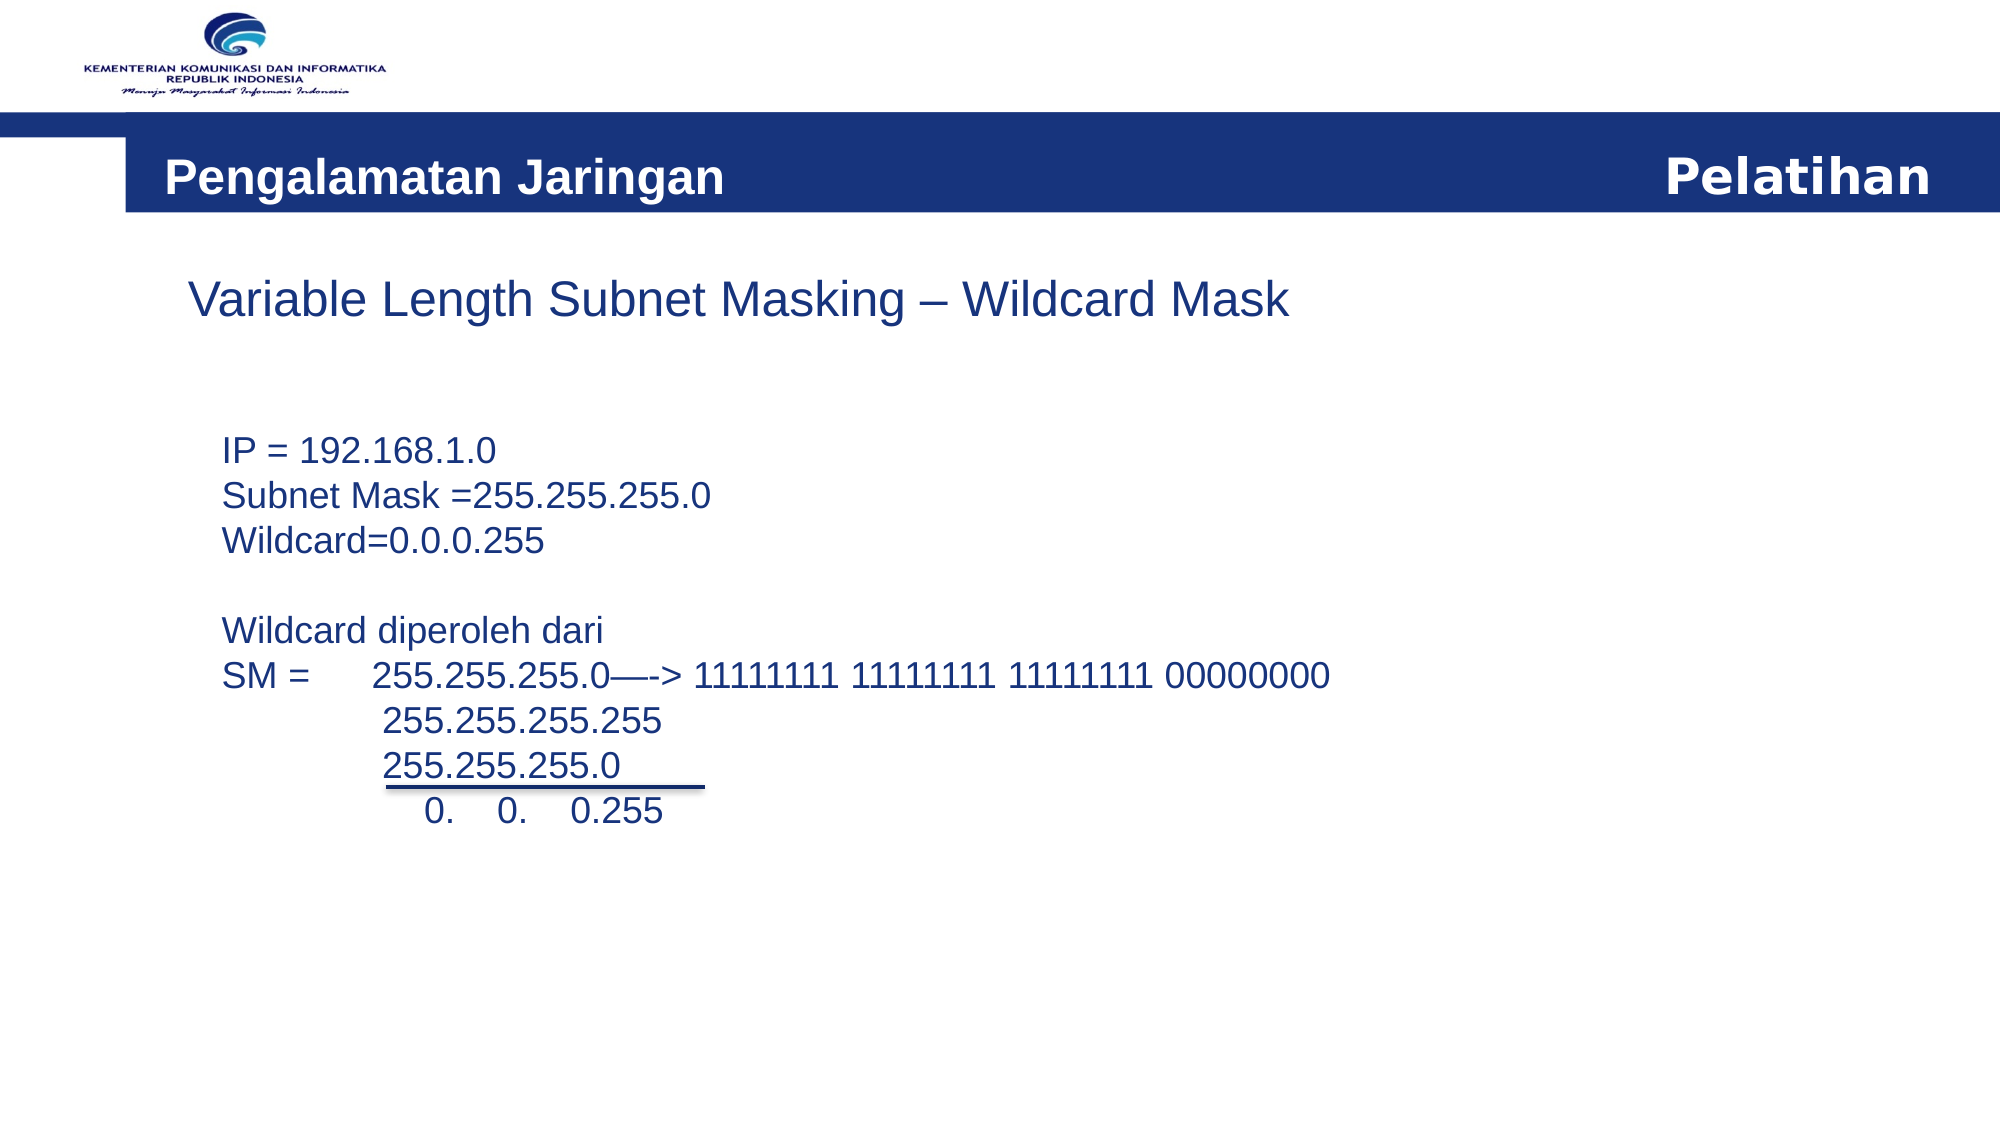

Pengalamatan Jaringan 	 						Pelatihan
Variable Length Subnet Masking – Wildcard Mask

IP = 192.168.1.0
Subnet Mask =255.255.255.0
Wildcard=0.0.0.255

Wildcard diperoleh dari
SM = 	255.255.255.0—-> 11111111 11111111 11111111 00000000
	 255.255.255.255
	 255.255.255.0
	     0.    0.    0.255